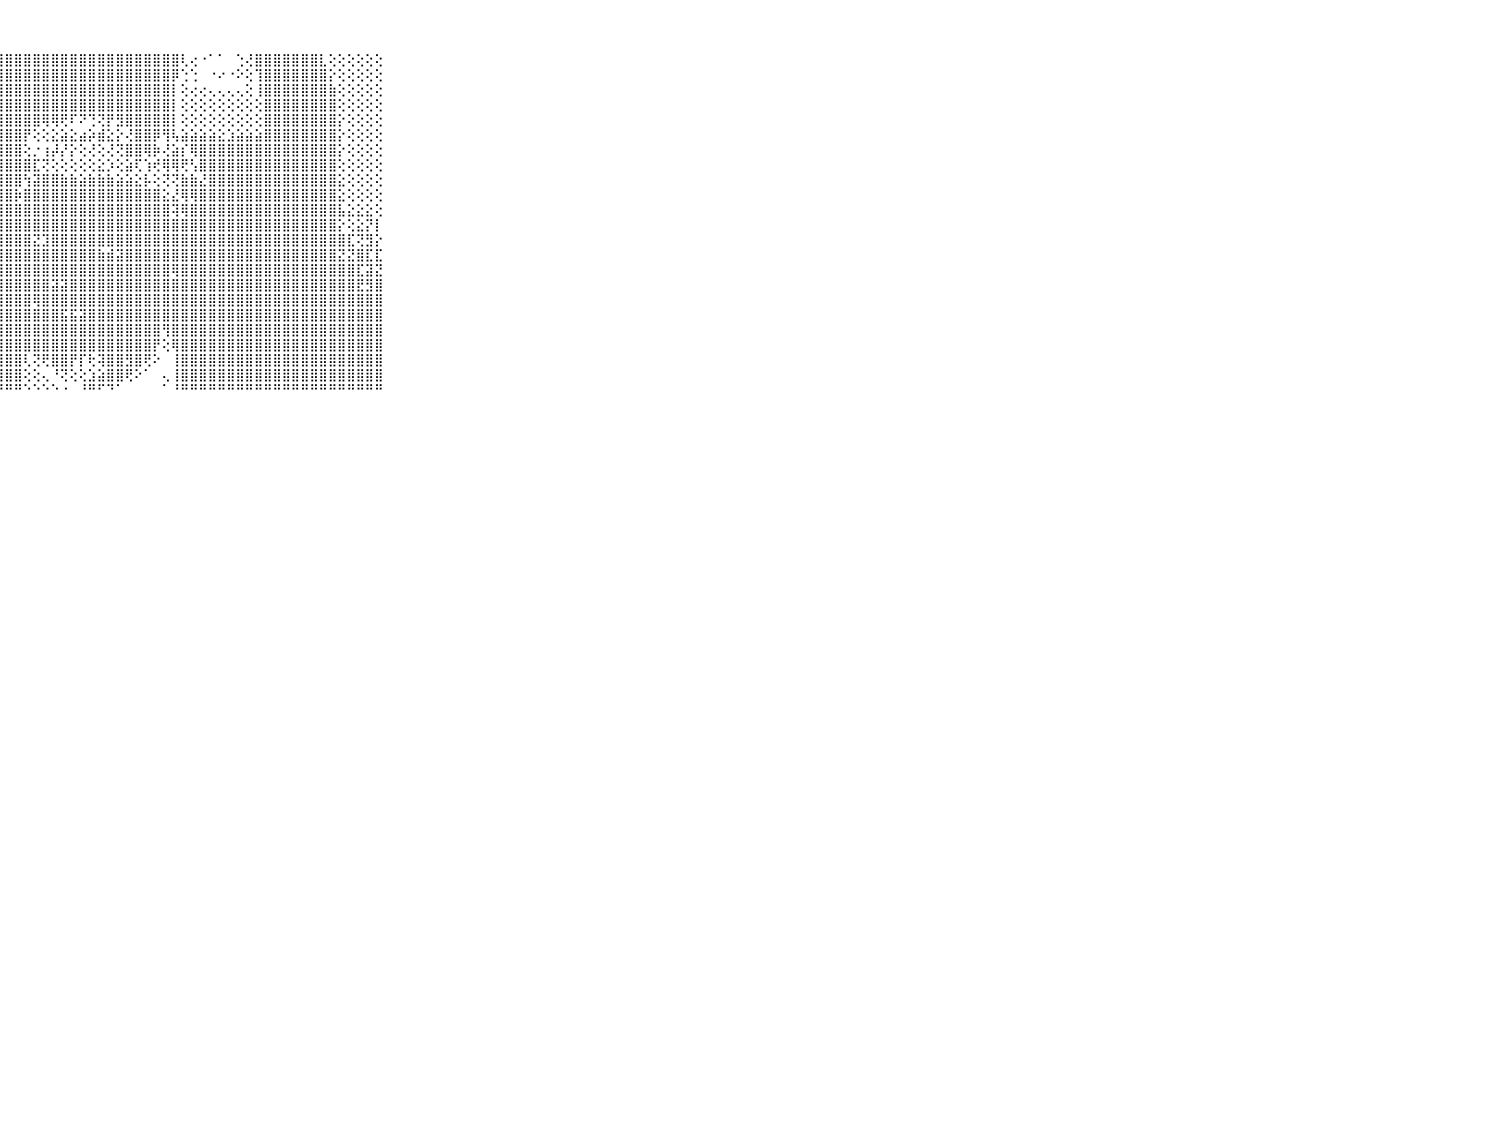

⠀⠀⠀⠀⠀⠀⠀⠀⠀⠀⠀⣿⣿⣿⣿⣿⣿⣿⣿⣿⣿⣿⣿⣿⣿⣿⣿⣿⣿⣿⣿⣿⣿⣿⣿⣿⣿⣿⣿⣿⣿⣿⣿⣿⣿⣿⣿⢇⢔⠐⠁⠁⠀⢑⢜⣿⣿⣿⣿⣿⣿⣿⣇⢕⢕⢕⢕⢕⢕⠀⠀⠀⠀⠀⠀⠀⠀⠀⠀⠀⠀
⠀⠀⠀⠀⠀⠀⠀⠀⠀⠀⠀⣿⣿⣿⣿⣿⣿⣿⣿⣿⣿⣿⣿⣿⣿⣿⣿⣿⣿⣿⣿⣿⣿⣿⣿⣿⣿⣿⣿⣿⣿⣿⣿⣿⣿⣿⡿⢑⢑⠀⠐⠔⠐⠕⢕⢹⣿⣿⣿⣿⣿⣿⣿⡕⢕⢕⢕⢕⢕⠀⠀⠀⠀⠀⠀⠀⠀⠀⠀⠀⠀
⠀⠀⠀⠀⠀⠀⠀⠀⠀⠀⠀⣿⣿⣿⣿⣿⣿⣿⣿⣿⣿⣿⣿⣿⣿⣿⣿⣿⣿⣿⣿⣿⣿⣿⣿⣿⣿⣿⣿⣿⣿⣿⣿⣿⣿⣿⡇⢕⢔⢔⢄⢄⢄⢄⢕⢸⣿⣿⣿⣿⣿⣿⣿⣷⢕⢕⢕⢕⢕⠀⠀⠀⠀⠀⠀⠀⠀⠀⠀⠀⠀
⠀⠀⠀⠀⠀⠀⠀⠀⠀⠀⠀⣿⣿⣿⣿⣿⣿⣿⣿⣿⣿⣿⣿⣿⣿⣿⣿⣿⣿⣿⣿⣿⣿⣿⣿⣿⣿⣿⣿⣿⣿⣿⣿⣿⣿⣿⡇⢕⢕⢕⢕⢕⢕⢕⢕⢕⣿⣿⣿⣿⣿⣿⣿⣿⢕⢕⢕⢕⢕⠀⠀⠀⠀⠀⠀⠀⠀⠀⠀⠀⠀
⠀⠀⠀⠀⠀⠀⠀⠀⠀⠀⠀⣿⣿⣿⣿⣿⣿⣿⣿⣿⣿⣿⣿⣿⣿⣿⣿⣿⣿⣿⣿⣿⢿⢿⢟⠏⠝⢙⢝⡟⣻⣿⣿⣿⣿⣿⡇⢕⢕⢕⢕⢕⢕⢕⢕⢕⣿⣿⣿⣿⣿⣿⣿⣿⡕⢕⢕⢕⢕⠀⠀⠀⠀⠀⠀⠀⠀⠀⠀⠀⠀
⠀⠀⠀⠀⠀⠀⠀⠀⠀⠀⠀⣿⣿⣿⣿⣿⣿⣿⣿⣿⣿⣿⣿⣿⣿⣿⣿⣿⣿⣿⡟⢕⢕⣕⣵⣕⣴⡵⣾⣕⡕⢜⣿⣿⡿⢻⢧⣵⣵⣵⣵⣕⣱⣵⣵⣵⣿⣿⣿⣿⣿⣿⣿⣿⡕⢕⢕⢕⢕⠀⠀⠀⠀⠀⠀⠀⠀⠀⠀⠀⠀
⠀⠀⠀⠀⠀⠀⠀⠀⠀⠀⠀⣿⣿⣿⣿⣿⣿⣿⣿⣿⣿⣿⣿⣿⣿⣿⣿⣿⣿⣿⢕⡐⢰⡼⡜⡕⢕⢜⢕⢜⢝⣿⣿⢿⡷⢜⣵⡎⢿⣿⣿⣿⣿⣿⣿⣿⣿⣿⣿⣿⣿⣿⣿⣿⡕⢕⢕⢕⢕⠀⠀⠀⠀⠀⠀⠀⠀⠀⠀⠀⠀
⠀⠀⠀⠀⠀⠀⠀⠀⠀⠀⠀⣿⣿⣿⣿⣿⣿⣿⣿⣿⣿⣿⣿⣿⣿⣿⣿⣿⣿⣿⣿⣏⢝⢕⢕⢕⢕⢕⣕⡱⢕⣵⢏⢱⢞⢿⢿⢟⢣⣿⣿⣿⣿⣿⣿⣿⣿⣿⣿⣿⣿⣿⣿⣿⢕⢕⢕⢕⢕⠀⠀⠀⠀⠀⠀⠀⠀⠀⠀⠀⠀
⠀⠀⠀⠀⠀⠀⠀⠀⠀⠀⠀⣿⣿⣿⣿⣿⣿⣿⣿⣿⣿⣿⣿⣿⣿⣿⣿⣿⣿⣿⢳⣽⣿⣿⣷⣷⣵⣷⣷⣷⣵⣵⣕⡧⢕⢝⢝⣷⣷⣜⣿⣿⣿⣿⣿⣿⣿⣿⣿⣿⣿⣿⣿⣿⣕⢕⢕⢕⢕⠀⠀⠀⠀⠀⠀⠀⠀⠀⠀⠀⠀
⠀⠀⠀⠀⠀⠀⠀⠀⠀⠀⠀⣿⣿⣿⣿⣿⣿⣿⣿⣿⣿⣿⣿⣿⣿⣿⣿⣿⣿⡷⣿⣿⣿⣿⣿⣿⣿⣿⣿⣿⣿⣿⣿⣿⣿⣕⣜⢿⢿⣿⣿⣿⣿⣿⣿⣿⣿⣿⣿⣿⣿⣿⣿⣿⣕⢕⢕⢕⢕⠀⠀⠀⠀⠀⠀⠀⠀⠀⠀⠀⠀
⠀⠀⠀⠀⠀⠀⠀⠀⠀⠀⠀⣿⣿⣿⣿⣿⣿⣿⣿⣿⣿⣿⣿⣿⣿⣿⣿⣿⣿⣿⣿⣿⣿⣿⣿⣿⣿⣿⣿⣿⣿⣿⣿⣿⣿⣿⢽⢿⣿⣿⣿⣿⣿⣿⣿⣿⣿⣿⣿⣿⣿⣿⣿⣿⣧⣕⣕⣕⢕⠀⠀⠀⠀⠀⠀⠀⠀⠀⠀⠀⠀
⠀⠀⠀⠀⠀⠀⠀⠀⠀⠀⠀⣿⣿⣿⣿⣿⣿⣿⣿⣿⣿⣿⣿⣿⣿⣿⣿⣿⣿⣿⣿⣿⣿⣿⣿⣿⣿⣿⣿⣿⣿⣿⣿⣿⣿⣿⣿⣿⣿⣿⣿⣿⣿⣿⣿⣿⣿⣿⣿⣿⣿⣿⣿⣿⡕⢕⣕⡝⡇⠀⠀⠀⠀⠀⠀⠀⠀⠀⠀⠀⠀
⠀⠀⠀⠀⠀⠀⠀⠀⠀⠀⠀⣿⣿⣿⣿⣿⣿⣿⣿⣿⣿⣿⣿⣿⣿⣿⣿⣿⣿⣿⣿⣝⣹⣿⣿⣿⣿⣿⣿⣿⣿⣿⣿⣿⣿⣿⣿⣿⣿⣿⣿⣿⣿⣿⣿⣿⣿⣿⣿⣿⣿⣿⣿⣿⣿⣏⢝⣻⡕⠀⠀⠀⠀⠀⠀⠀⠀⠀⠀⠀⠀
⠀⠀⠀⠀⠀⠀⠀⠀⠀⠀⠀⣿⣿⣿⣿⣿⣿⣿⣿⣿⣿⣿⣿⣿⣿⣿⣿⣿⣿⣿⣿⣿⣿⣿⣿⣿⣿⣿⣷⣾⣽⣿⣿⣿⣿⣿⣿⣿⣿⣿⣿⣿⣿⣿⣿⣿⣿⣿⣿⣿⣿⣿⣿⣿⣝⣝⣿⣏⣏⠀⠀⠀⠀⠀⠀⠀⠀⠀⠀⠀⠀
⠀⠀⠀⠀⠀⠀⠀⠀⠀⠀⠀⣿⣿⣿⣿⣿⣿⣿⣿⣿⣿⣿⣿⣿⣿⣿⣿⣿⣿⣿⣿⣿⣿⣿⣿⣿⣿⣿⣿⣿⣿⣿⣿⣿⣿⣿⢿⣿⣿⣿⣿⣿⣿⣿⣿⣿⣿⣿⣿⣿⣿⣿⣿⣿⣿⣿⣏⣽⣝⠀⠀⠀⠀⠀⠀⠀⠀⠀⠀⠀⠀
⠀⠀⠀⠀⠀⠀⠀⠀⠀⠀⠀⣿⣿⣿⣿⣿⣿⣿⣿⣿⣿⣿⣿⣿⣿⣿⣿⣿⣿⣿⣿⣿⣿⣽⣽⣿⣿⣿⣿⣿⣿⣿⣿⣿⣿⣿⣿⣿⣿⣿⣿⣿⣿⣿⣿⣿⣿⣿⣿⣿⣿⣿⣿⣿⣿⣿⣟⣻⣿⠀⠀⠀⠀⠀⠀⠀⠀⠀⠀⠀⠀
⠀⠀⠀⠀⠀⠀⠀⠀⠀⠀⠀⣿⣿⣿⣿⣿⣿⣿⣿⣿⣿⣿⣿⣿⣿⣿⣿⣿⣿⣿⣿⢿⣿⣿⣿⣿⣿⣿⣿⣿⣿⣿⣿⣿⣿⣿⣿⣿⣿⣿⣿⣿⣿⣿⣿⣿⣿⣿⣿⣿⣿⣿⣿⣿⣿⣿⣿⣿⣿⠀⠀⠀⠀⠀⠀⠀⠀⠀⠀⠀⠀
⠀⠀⠀⠀⠀⠀⠀⠀⠀⠀⠀⣿⣿⣿⣿⣿⣿⣿⣿⣿⣿⣿⣿⣿⣿⣿⣿⣿⣿⣿⣿⣿⣿⣿⣯⣯⣽⣿⣿⣿⣿⣿⣿⣿⣿⣿⣿⣿⣿⣿⣿⣿⣿⣿⣿⣿⣿⣿⣿⣿⣿⣿⣿⣿⣿⣿⣿⣿⣿⠀⠀⠀⠀⠀⠀⠀⠀⠀⠀⠀⠀
⠀⠀⠀⠀⠀⠀⠀⠀⠀⠀⠀⣿⣿⣿⣿⣿⣿⣿⣿⣿⣿⣿⣿⣿⣿⣿⣿⣿⣿⣿⣿⣿⣿⣿⣿⣿⣿⣿⣿⣿⣿⣿⣿⣿⣿⢻⣿⣿⣿⣿⣿⣿⣿⣿⣿⣿⣿⣿⣿⣿⣿⣿⣿⣿⣿⣿⣿⣿⣿⠀⠀⠀⠀⠀⠀⠀⠀⠀⠀⠀⠀
⠀⠀⠀⠀⠀⠀⠀⠀⠀⠀⠀⣿⣿⣿⣿⣿⣿⣿⣿⣿⣿⣿⣿⣿⣿⣿⣿⣿⣿⣿⣿⣿⣿⣿⣿⣿⣿⣿⣿⣿⣿⣿⣿⣿⡟⢕⢿⣿⣿⣿⣿⣿⣿⣿⣿⣿⣿⣿⣿⣿⣿⣿⣿⣿⣿⣿⣿⣿⣿⠀⠀⠀⠀⠀⠀⠀⠀⠀⠀⠀⠀
⠀⠀⠀⠀⠀⠀⠀⠀⠀⠀⠀⣿⣿⣿⣿⣿⣿⣿⣿⣿⣿⣿⣿⣿⣿⣿⣿⣿⣿⣿⢇⢝⢟⣿⣿⡟⡏⢗⢽⣿⣿⣻⣿⢟⠕⠀⢸⣿⣿⣿⣿⣿⣿⣿⣿⣿⣿⣿⣿⣿⣿⣿⣿⣿⣿⣿⣿⣿⣿⠀⠀⠀⠀⠀⠀⠀⠀⠀⠀⠀⠀
⠀⠀⠀⠀⠀⠀⠀⠀⠀⠀⠀⣿⣿⣿⣿⣿⣿⣿⣿⣿⣿⣿⣿⣿⣿⣿⣿⣿⣿⣿⢕⢕⢄⠘⢝⢕⢕⣱⣵⣿⣿⢟⠕⠁⠀⢄⢸⣿⣿⣿⣿⣿⣿⣿⣿⣿⣿⣿⣿⣿⣿⣿⣿⣿⣿⣿⣿⣿⣿⠀⠀⠀⠀⠀⠀⠀⠀⠀⠀⠀⠀
⠀⠀⠀⠀⠀⠀⠀⠀⠀⠀⠀⠛⠛⠛⠛⠛⠛⠛⠛⠛⠛⠛⠛⠛⠛⠛⠛⠛⠛⠛⠑⠑⠑⠑⠐⠀⠘⠛⠋⠙⠁⠀⠀⠀⠀⠁⠘⠛⠛⠛⠛⠛⠛⠛⠛⠛⠛⠛⠛⠛⠛⠛⠛⠛⠛⠛⠛⠛⠛⠀⠀⠀⠀⠀⠀⠀⠀⠀⠀⠀⠀